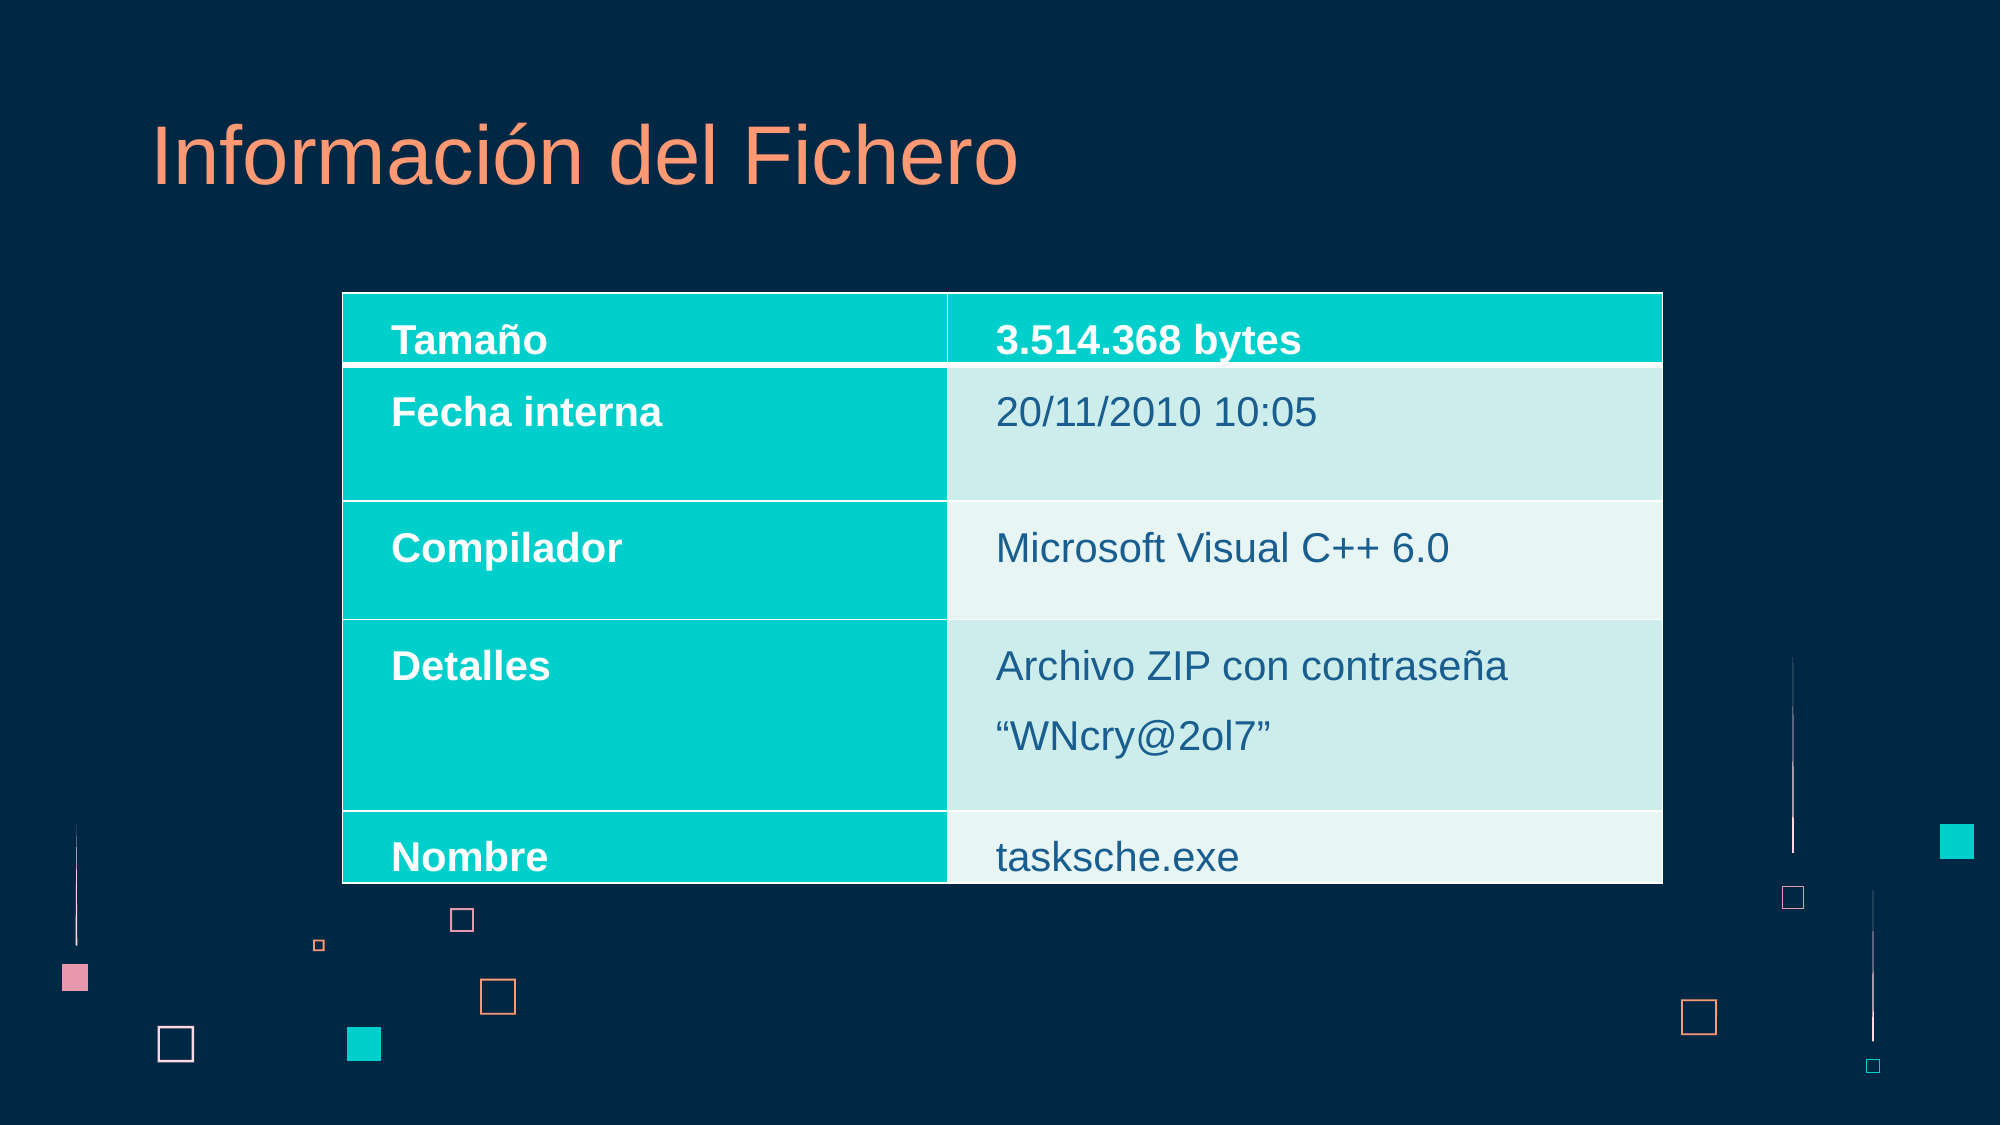

# Información del Fichero
| Tamaño | 3.514.368 bytes |
| --- | --- |
| Fecha interna | 20/11/2010 10:05 |
| Compilador | Microsoft Visual C++ 6.0 |
| Detalles | Archivo ZIP con contraseña “WNcry@2ol7” |
| Nombre | tasksche.exe |